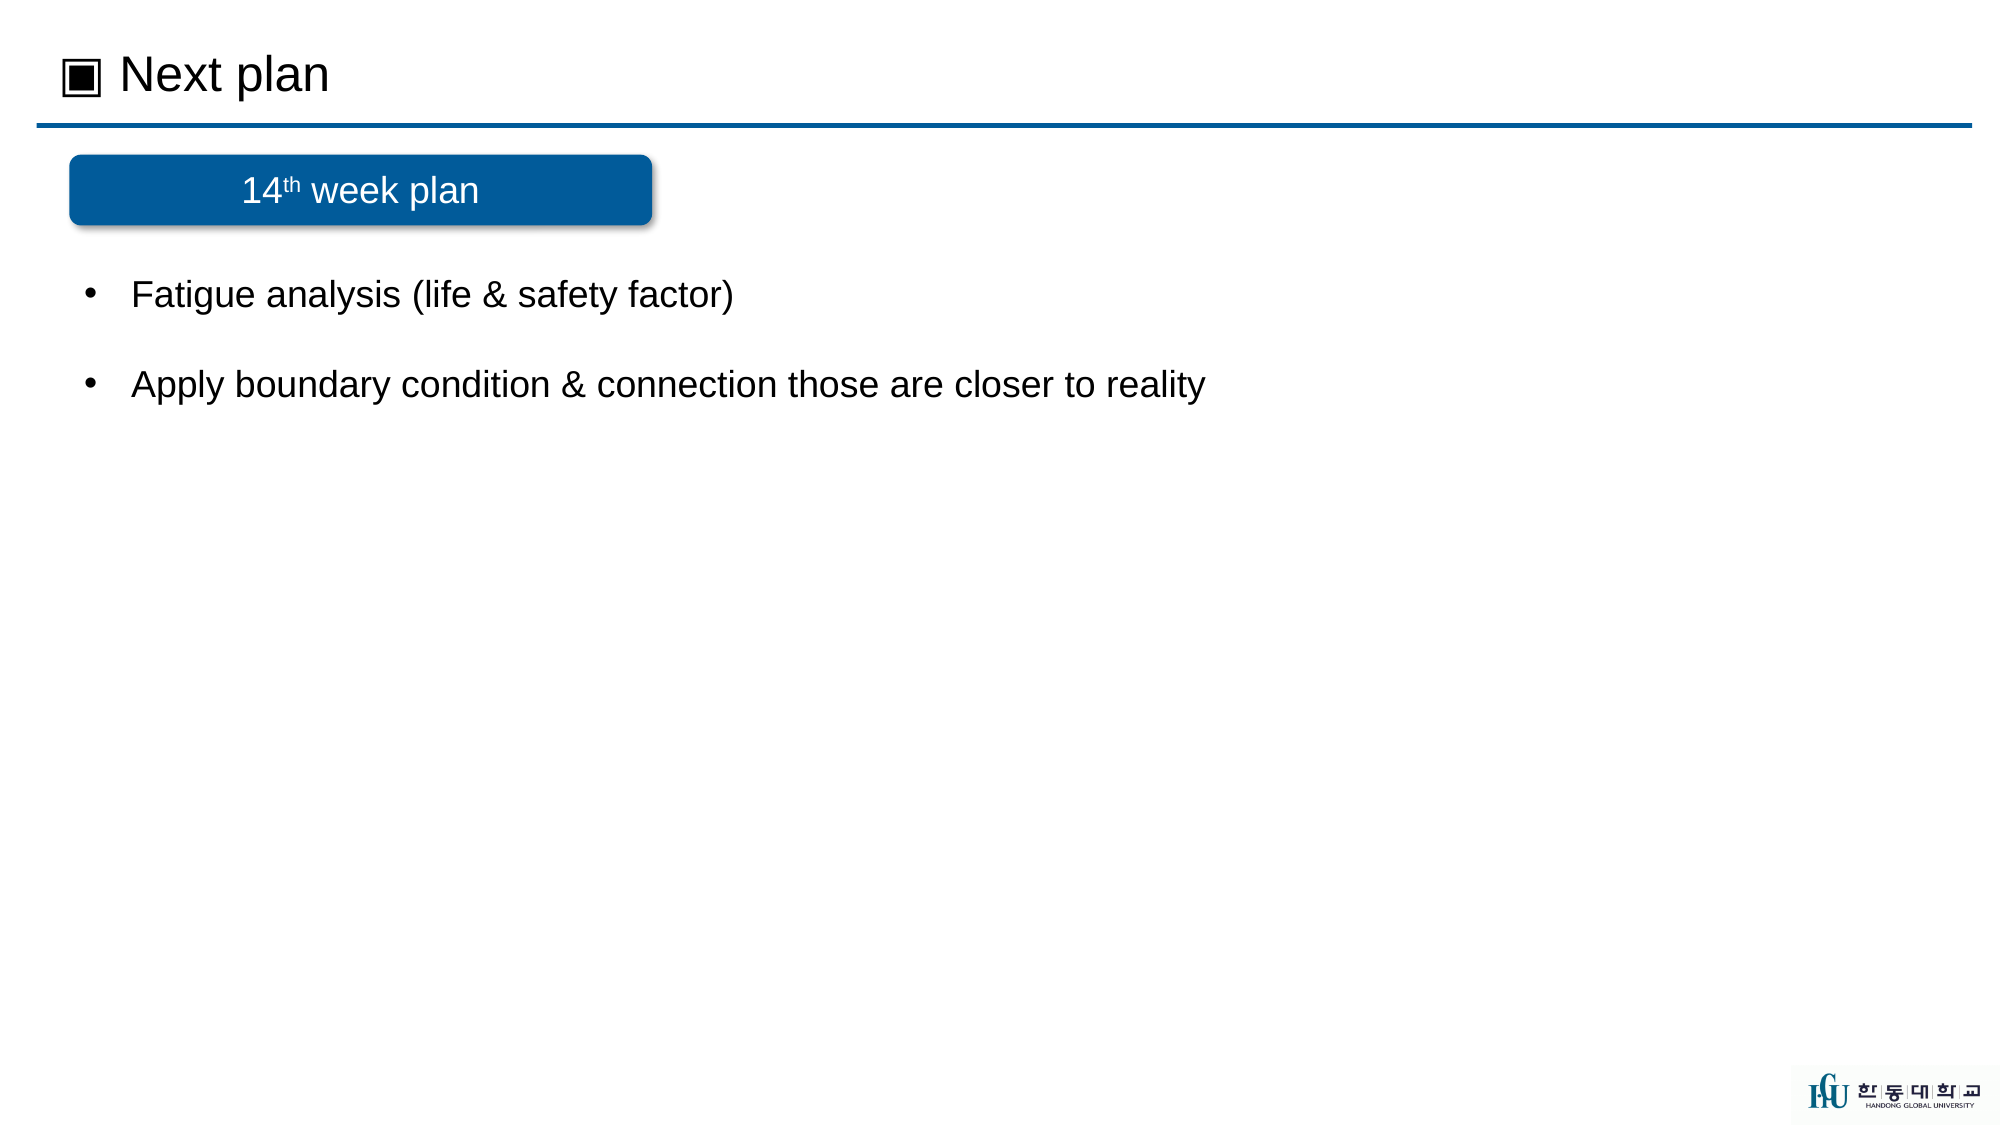

▣ Next plan
14th week plan
Fatigue analysis (life & safety factor)

Apply boundary condition & connection those are closer to reality